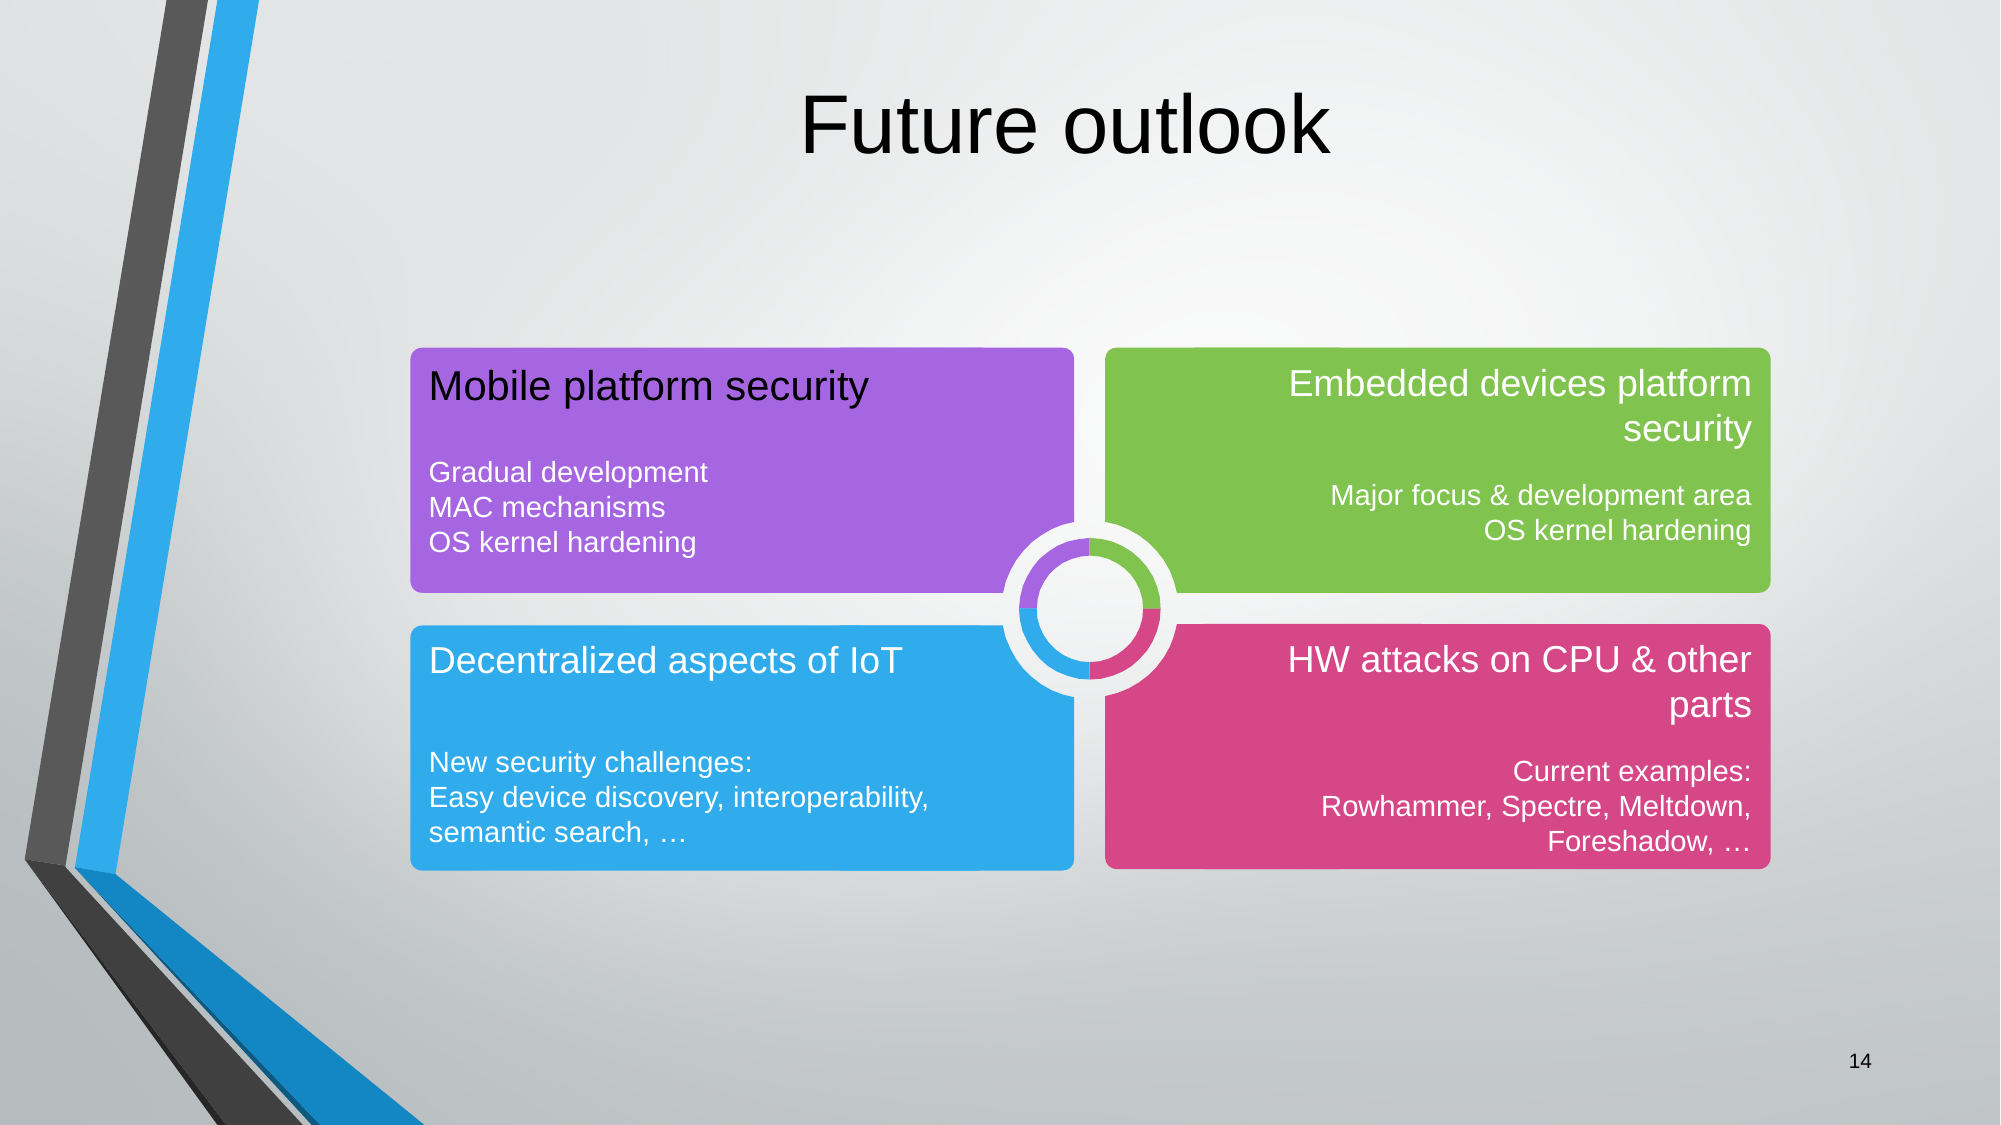

# Future outlook
Mobile platform security

Gradual development
MAC mechanisms
OS kernel hardening

Embedded devices platform security

Major focus & development area
OS kernel hardening

HW attacks on CPU & other parts

Current examples:
Rowhammer, Spectre, Meltdown, Foreshadow, …
Decentralized aspects of IoT

New security challenges:
Easy device discovery, interoperability, semantic search, …

14